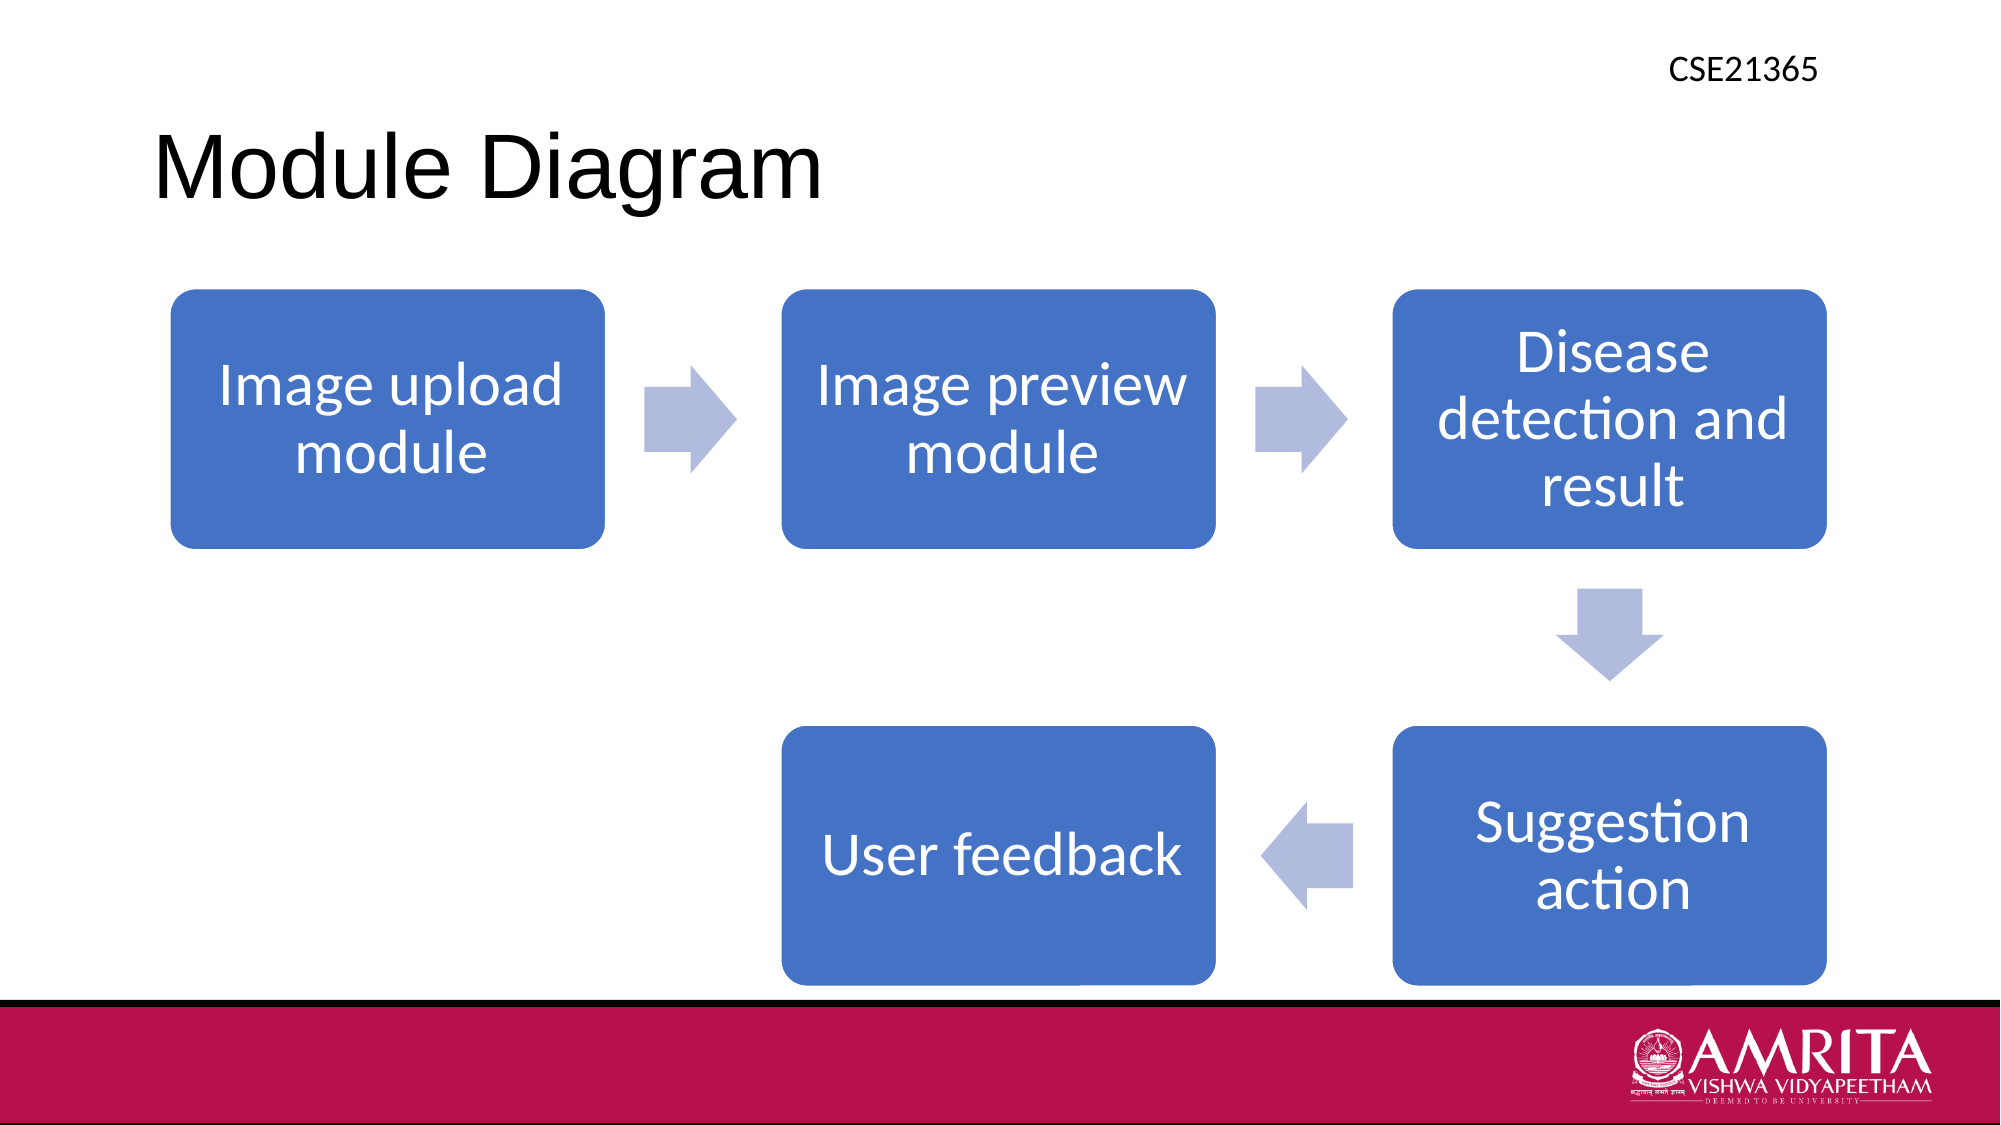

CSE21365
# Module Diagram
Image upload module

Image preview module

Disease detection and result

Suggestion action

User feedback